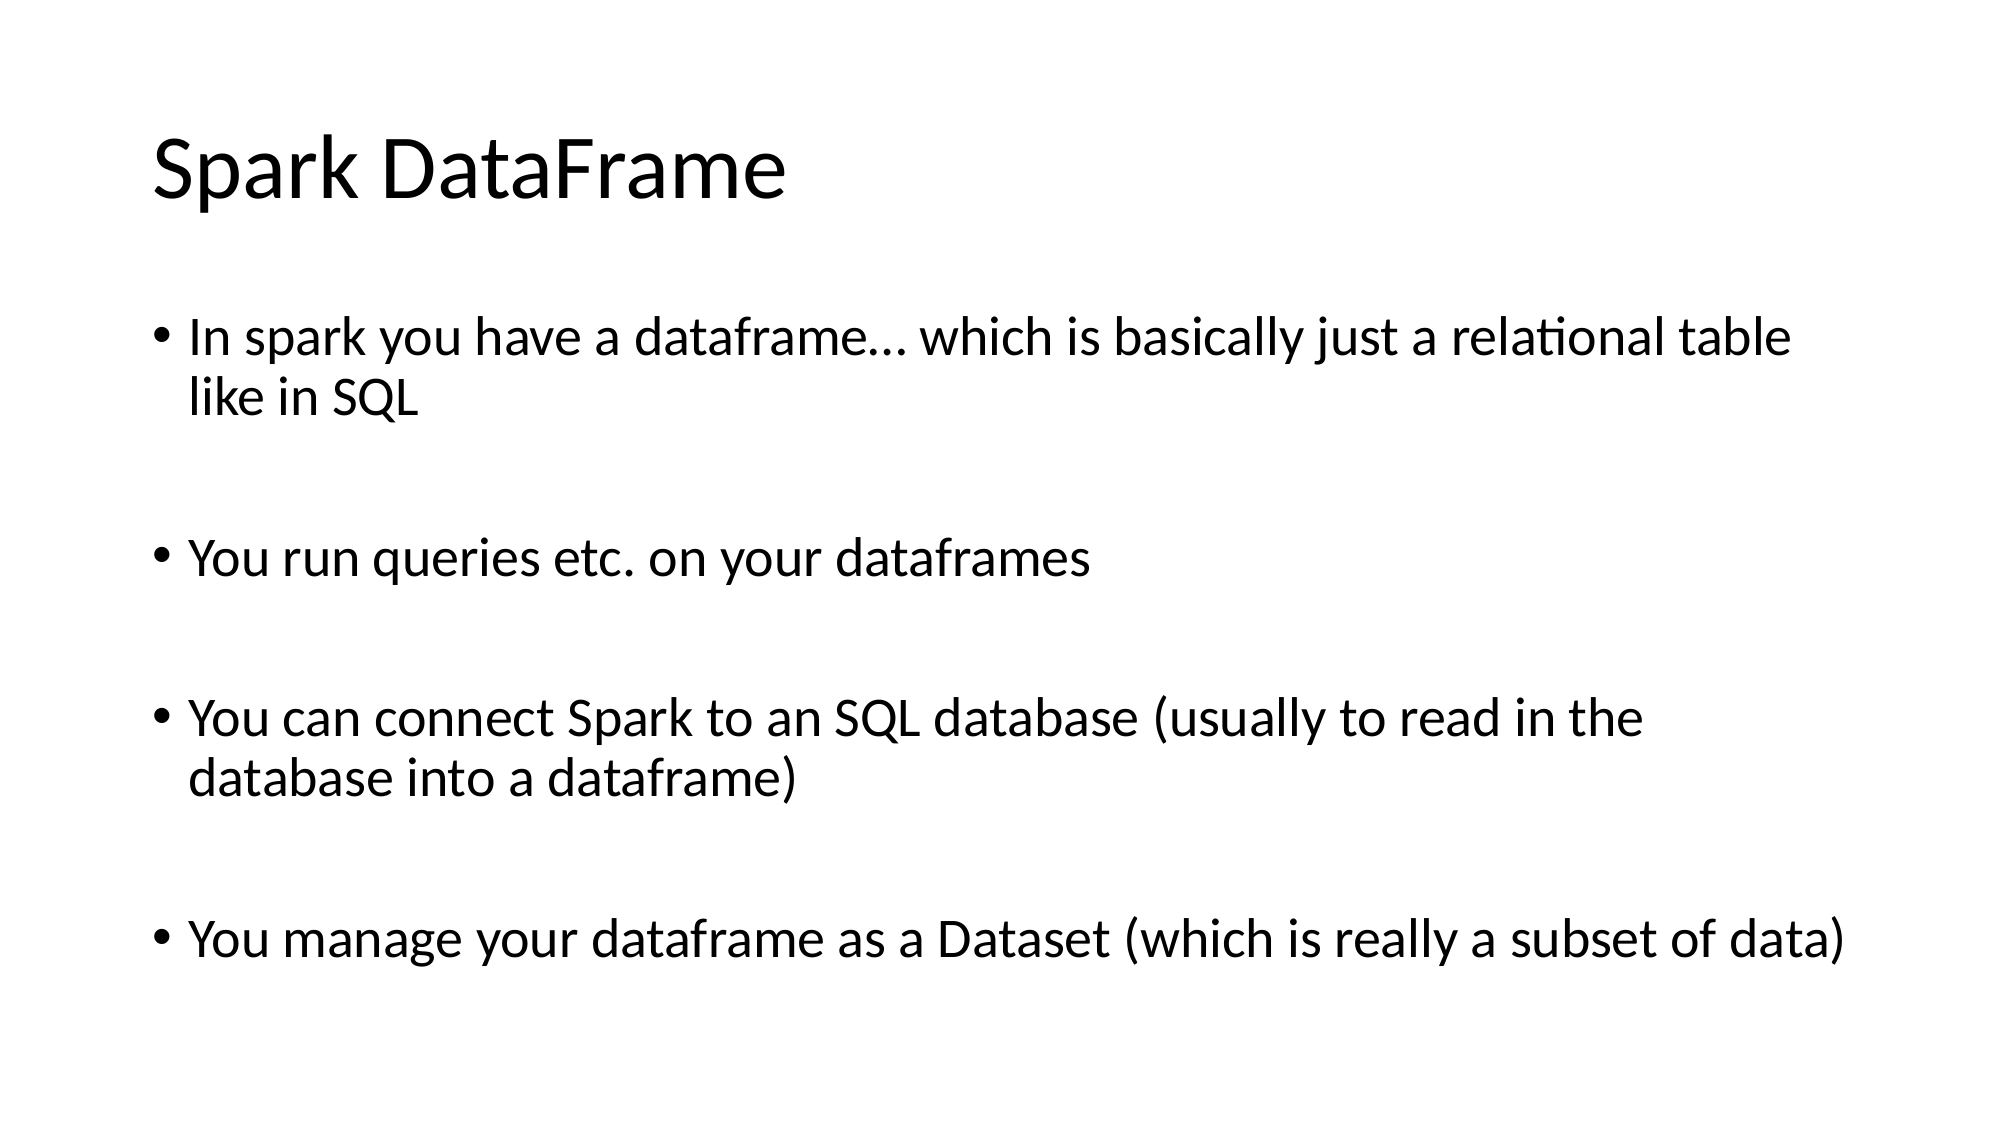

# Spark DataFrame
In spark you have a dataframe… which is basically just a relational table like in SQL

You run queries etc. on your dataframes

You can connect Spark to an SQL database (usually to read in the database into a dataframe)

You manage your dataframe as a Dataset (which is really a subset of data)